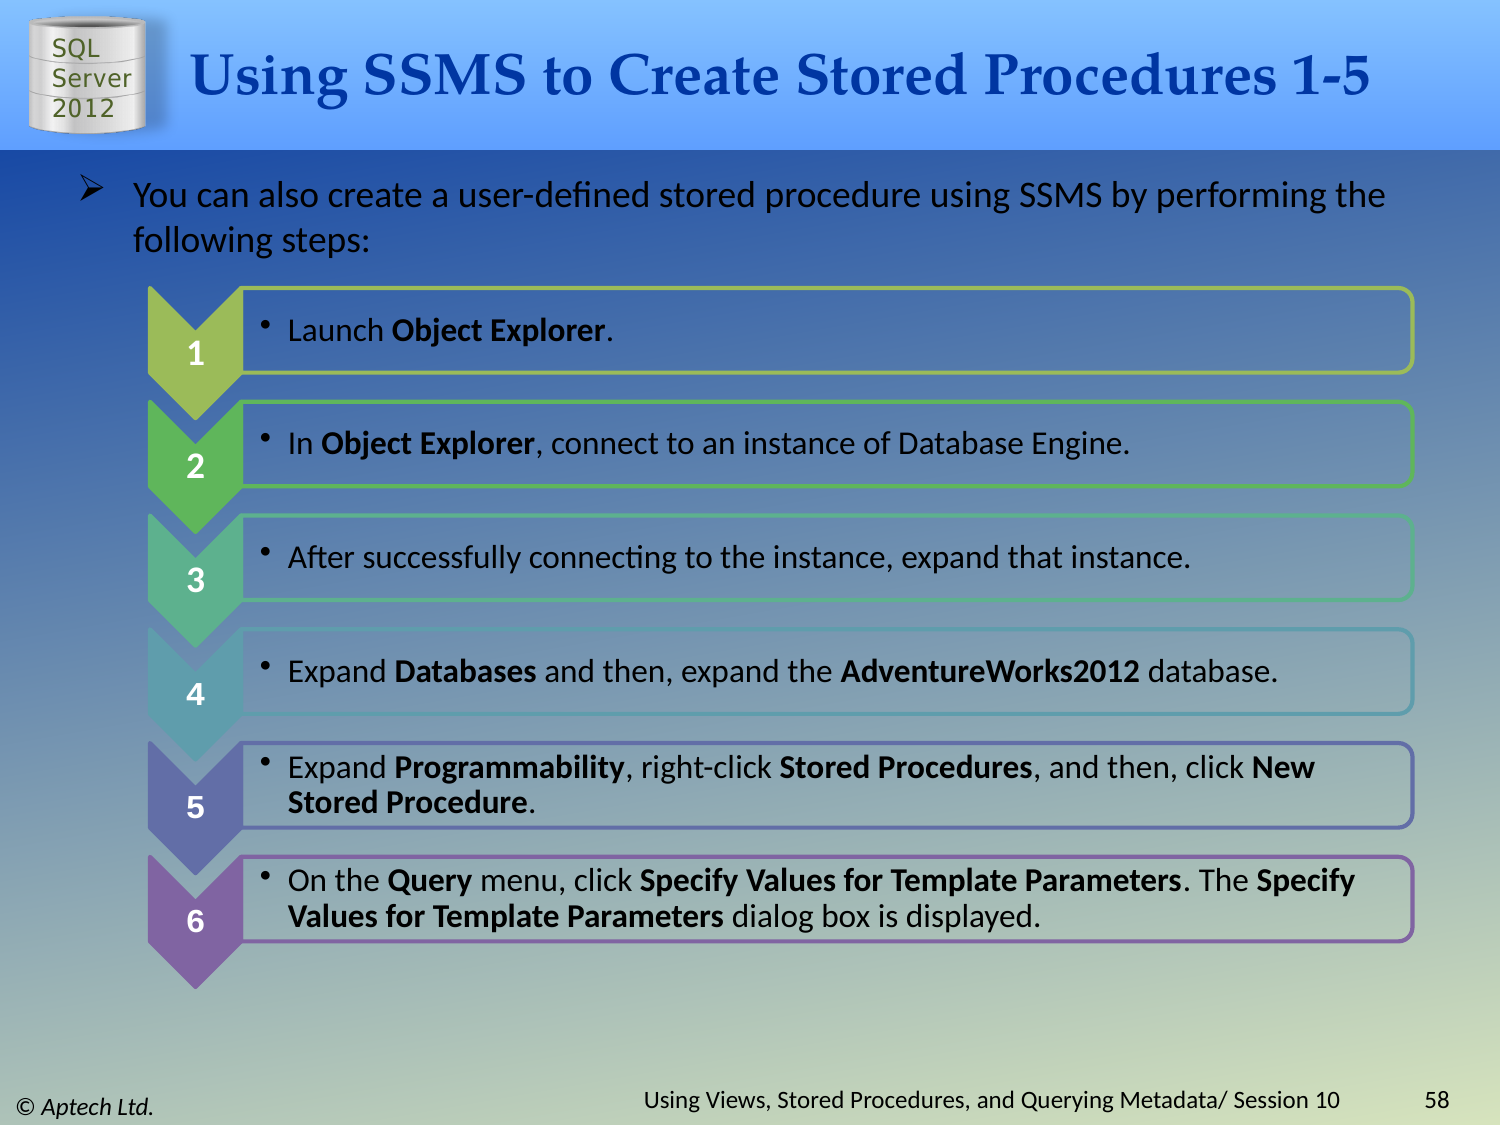

# Using SSMS to Create Stored Procedures 1-5
You can also create a user-defined stored procedure using SSMS by performing the following steps:
1
Launch Object Explorer.
2
In Object Explorer, connect to an instance of Database Engine.
3
After successfully connecting to the instance, expand that instance.
4
Expand Databases and then, expand the AdventureWorks2012 database.
5
Expand Programmability, right-click Stored Procedures, and then, click New Stored Procedure.
6
On the Query menu, click Specify Values for Template Parameters. The Specify Values for Template Parameters dialog box is displayed.
Using Views, Stored Procedures, and Querying Metadata/ Session 10
58